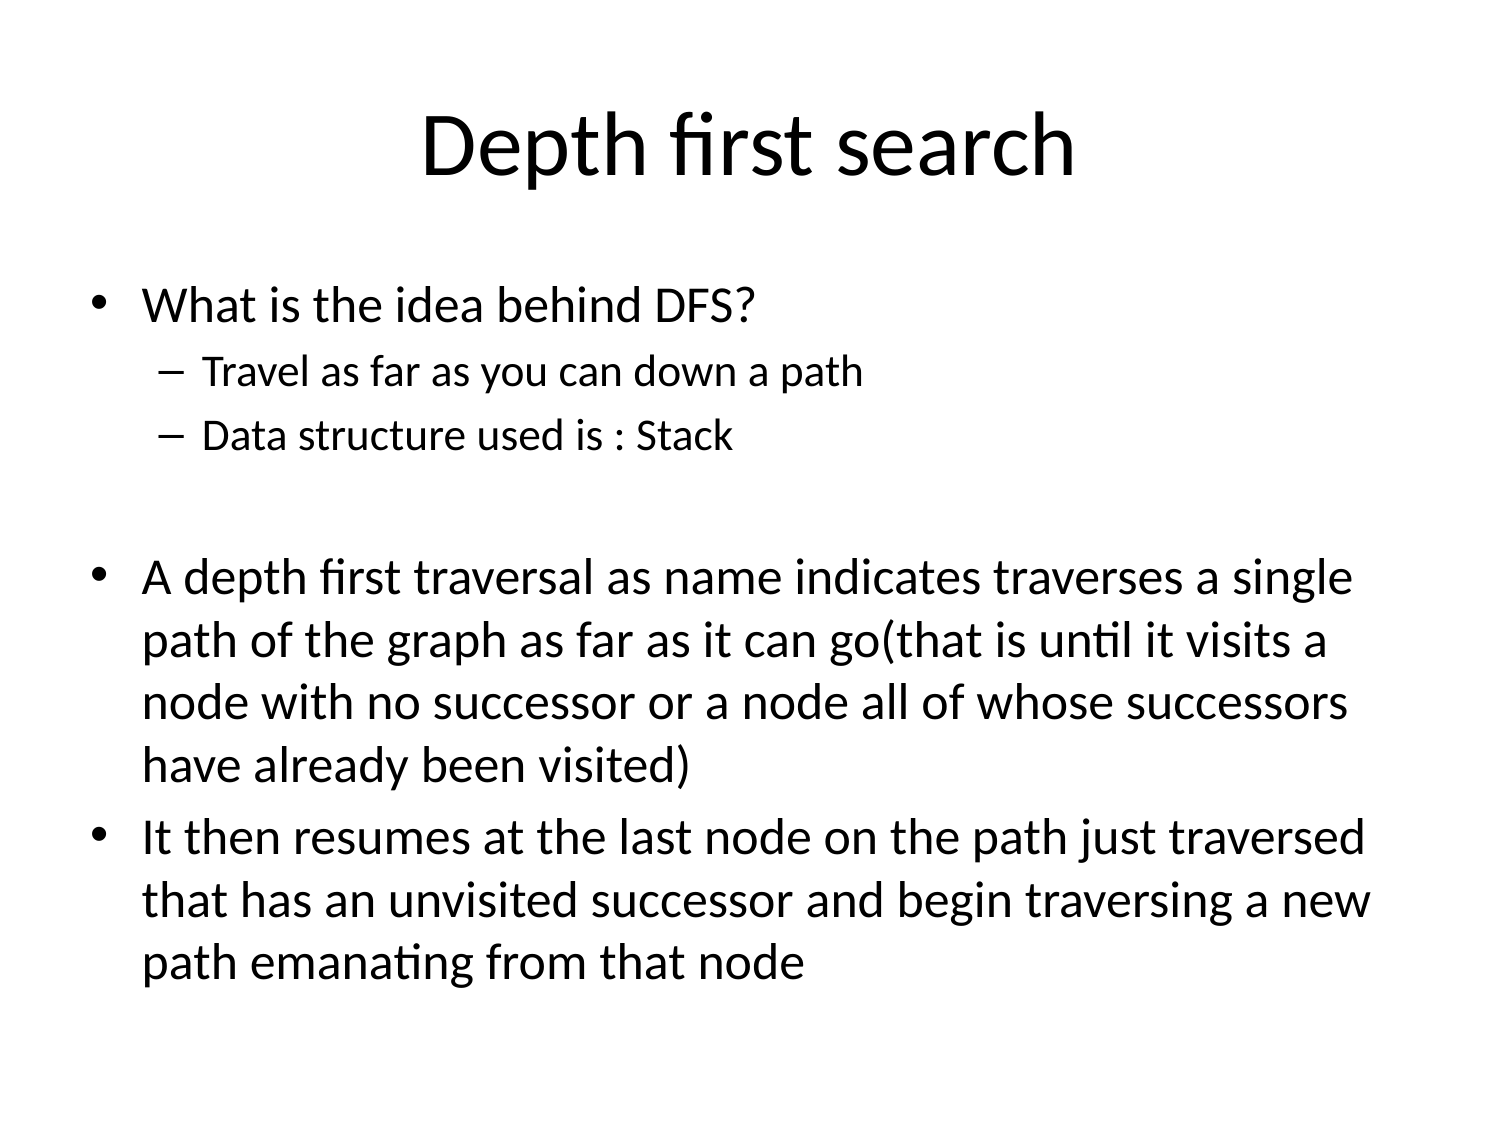

# Depth first search
What is the idea behind DFS?
Travel as far as you can down a path
Data structure used is : Stack

A depth first traversal as name indicates traverses a single path of the graph as far as it can go(that is until it visits a node with no successor or a node all of whose successors have already been visited)
It then resumes at the last node on the path just traversed that has an unvisited successor and begin traversing a new path emanating from that node